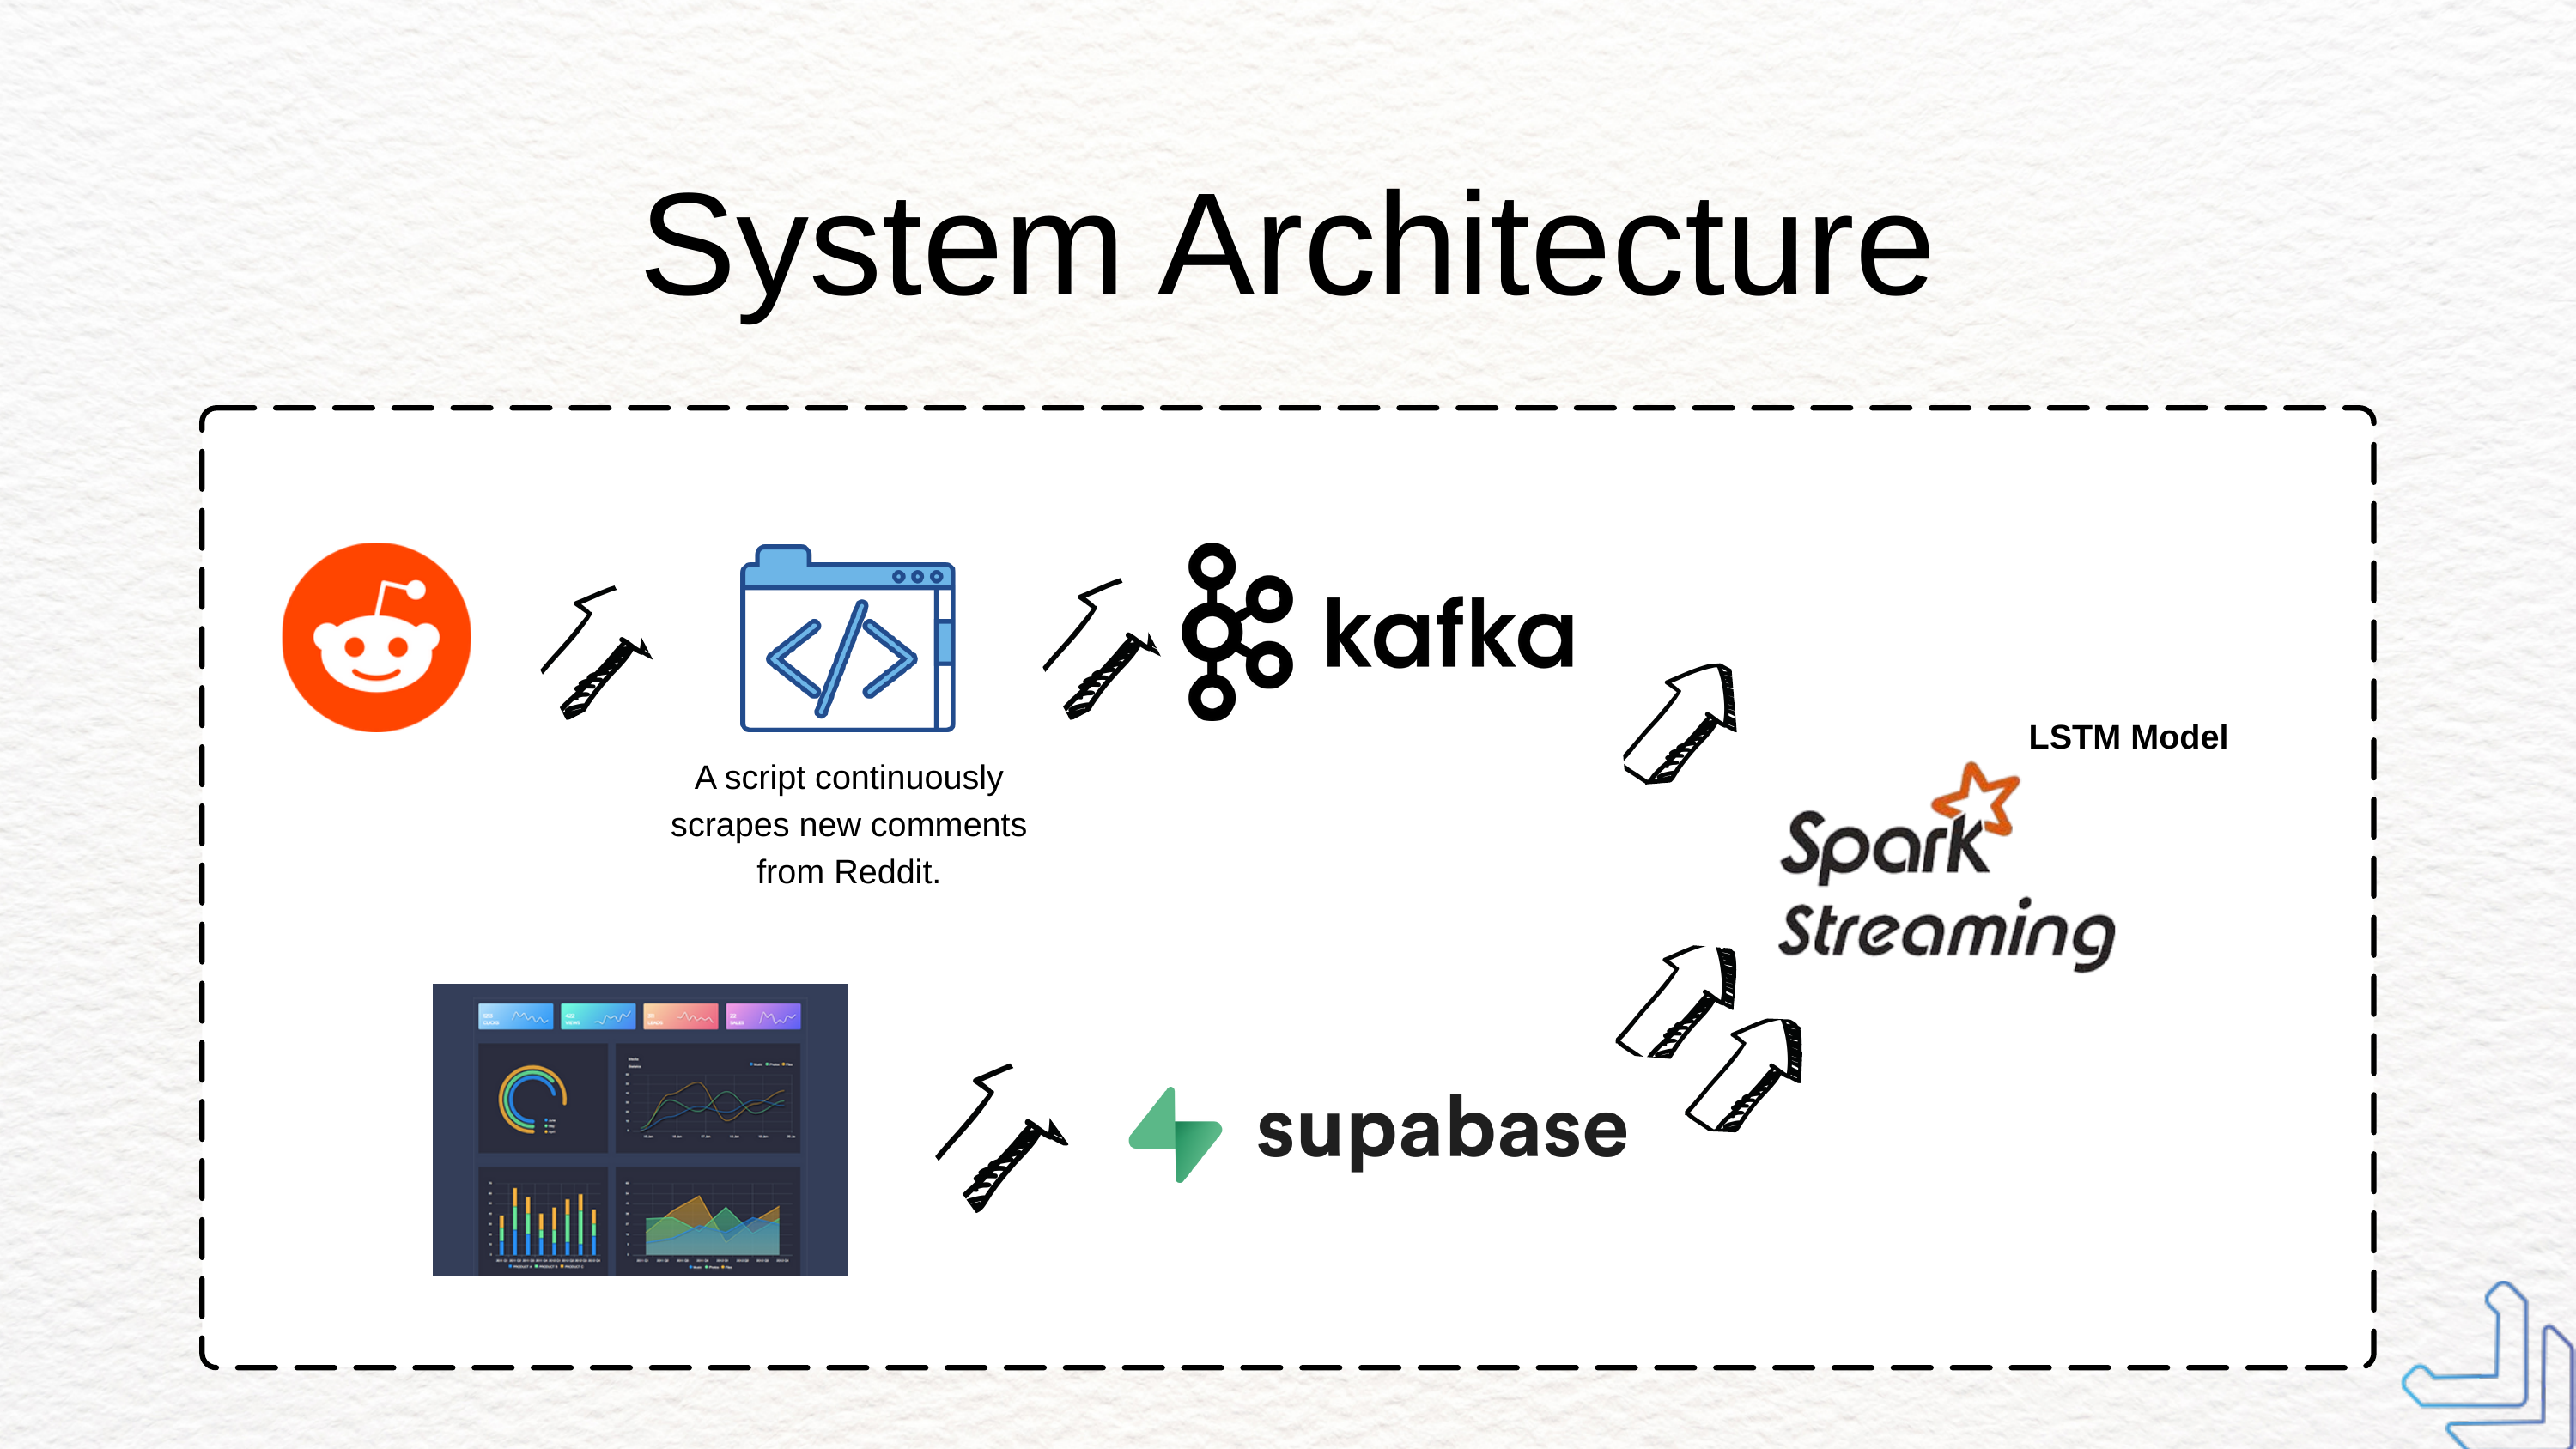

System Architecture

LSTM Model
A script continuously scrapes new comments from Reddit.